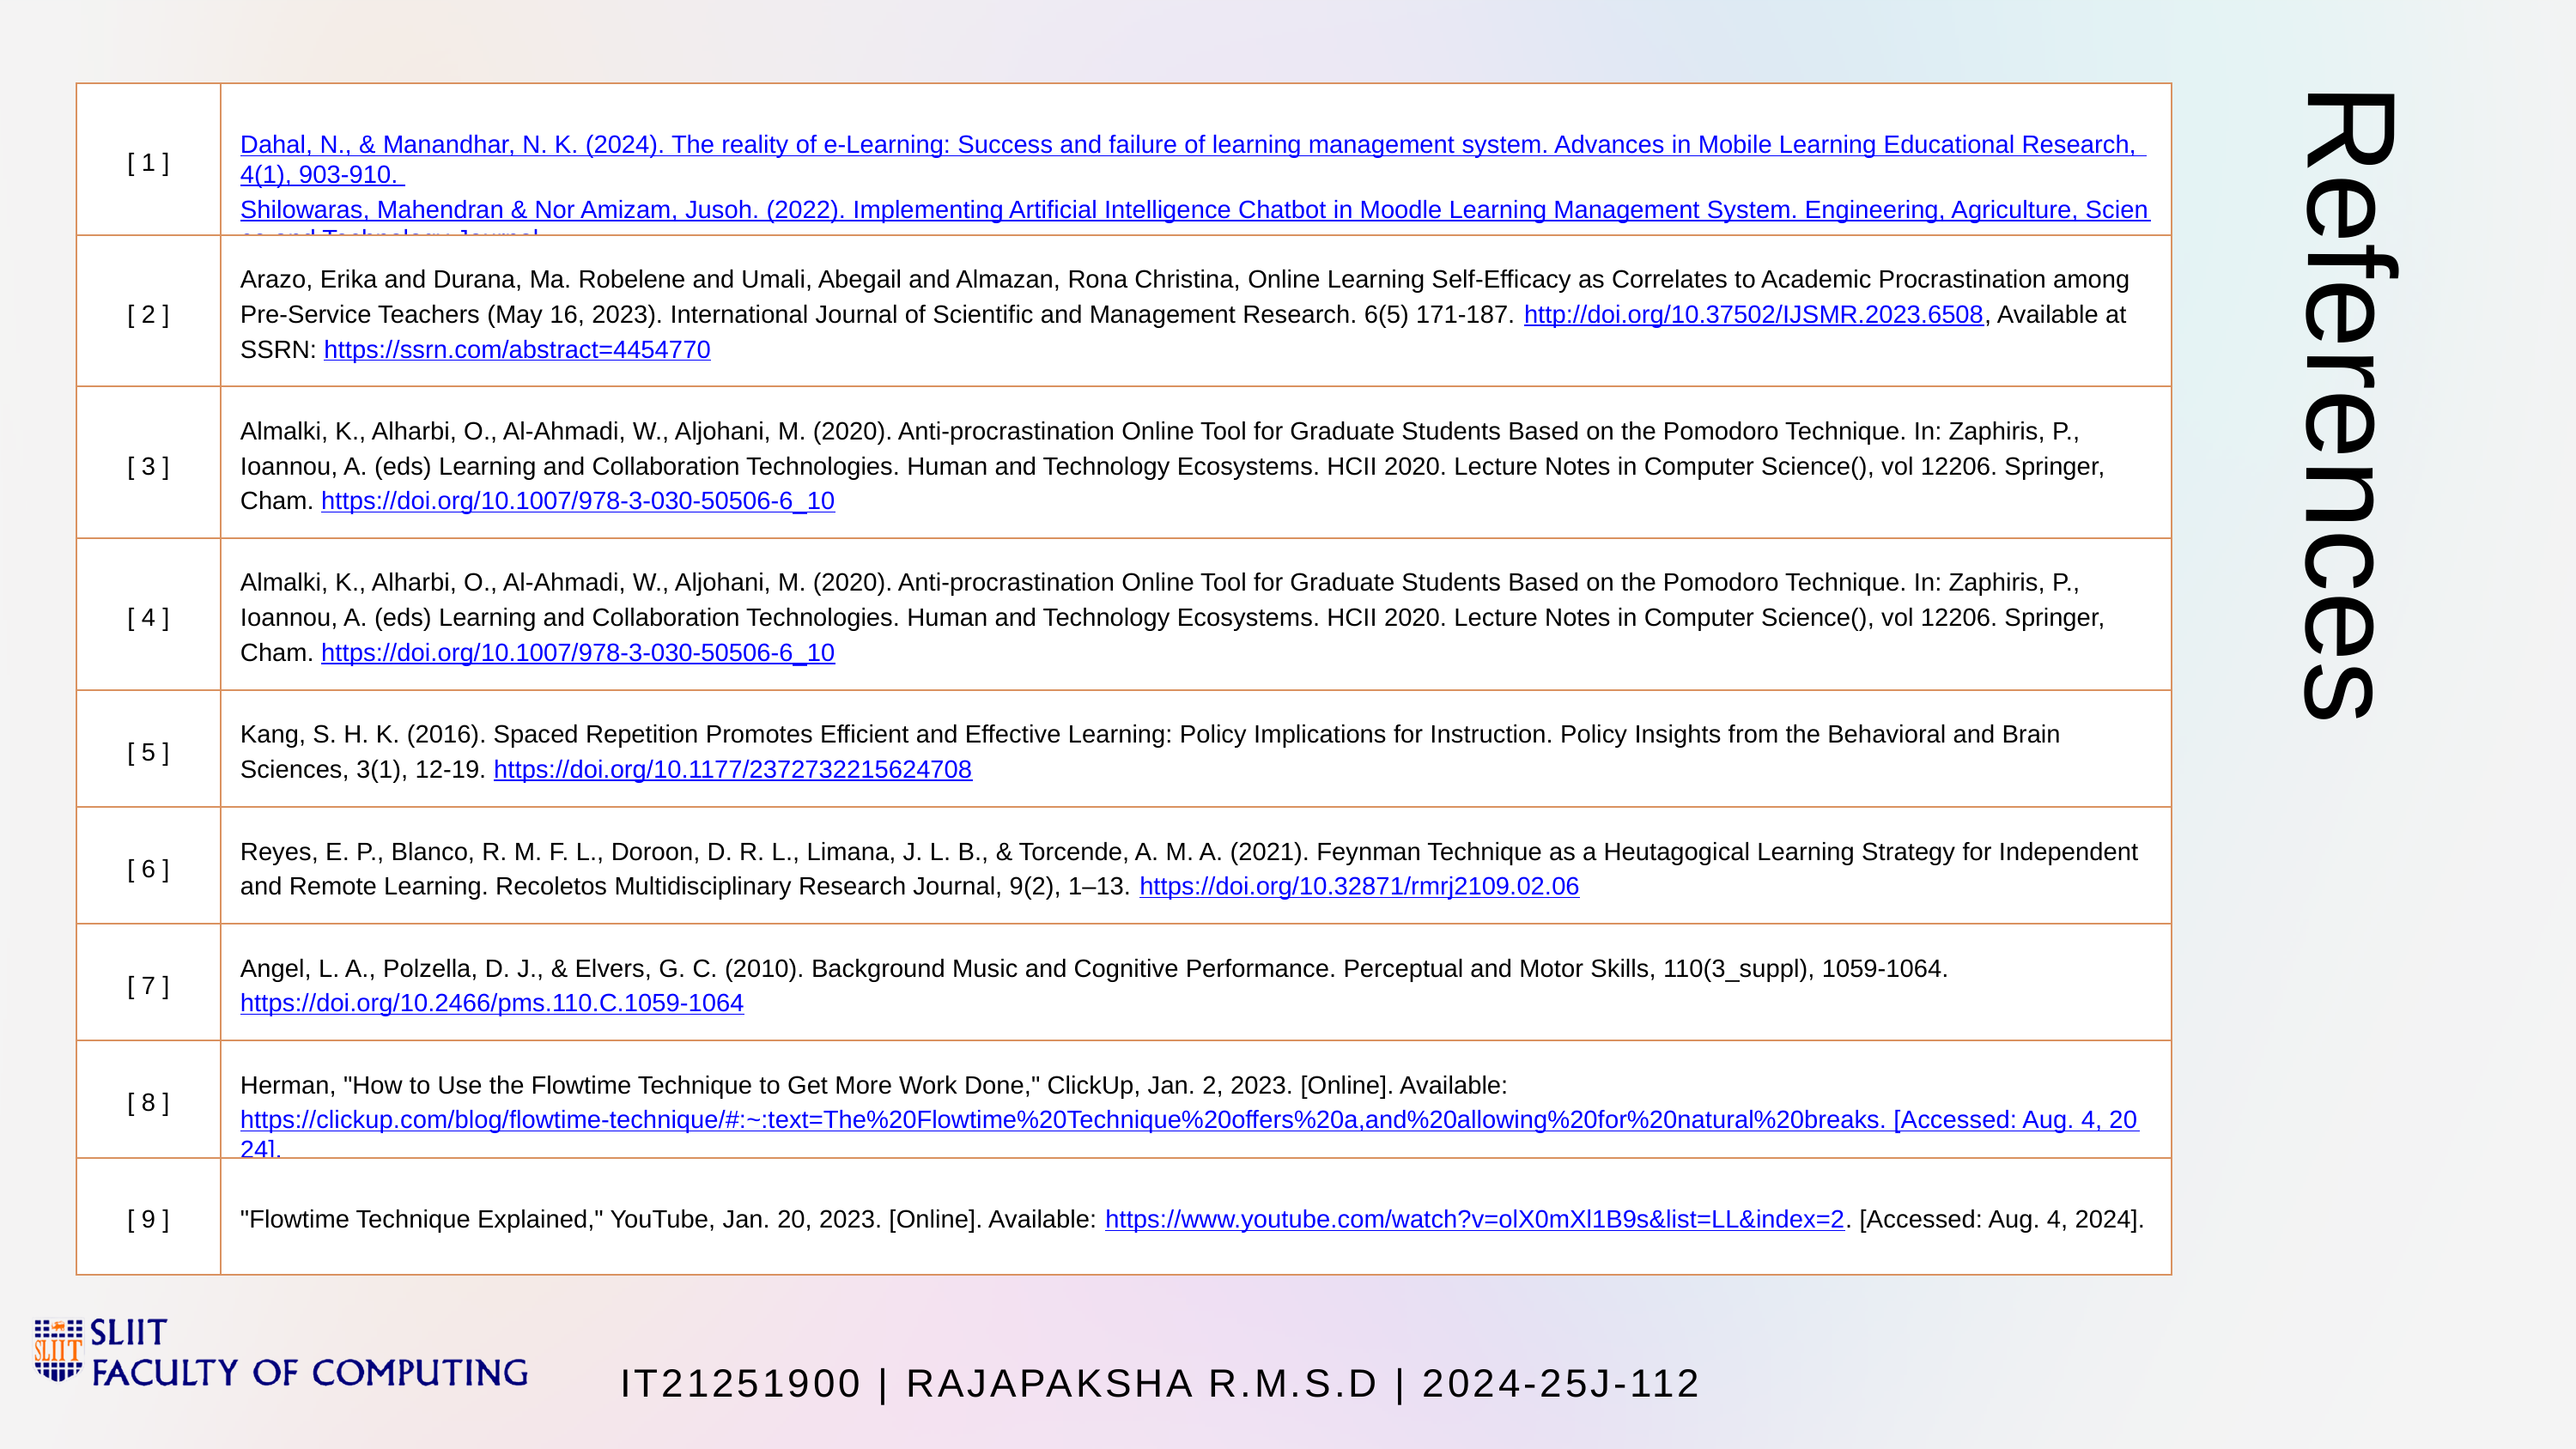

| [ 1 ] | Dahal, N., & Manandhar, N. K. (2024). The reality of e-Learning: Success and failure of learning management system. Advances in Mobile Learning Educational Research, 4(1), 903-910. Shilowaras, Mahendran & Nor Amizam, Jusoh. (2022). Implementing Artificial Intelligence Chatbot in Moodle Learning Management System. Engineering, Agriculture, Science and Technology Journal |
| --- | --- |
| [ 2 ] | Arazo, Erika and Durana, Ma. Robelene and Umali, Abegail and Almazan, Rona Christina, Online Learning Self-Efficacy as Correlates to Academic Procrastination among Pre-Service Teachers (May 16, 2023). International Journal of Scientific and Management Research. 6(5) 171-187. http://doi.org/10.37502/IJSMR.2023.6508, Available at SSRN: https://ssrn.com/abstract=4454770 |
| [ 3 ] | Almalki, K., Alharbi, O., Al-Ahmadi, W., Aljohani, M. (2020). Anti-procrastination Online Tool for Graduate Students Based on the Pomodoro Technique. In: Zaphiris, P., Ioannou, A. (eds) Learning and Collaboration Technologies. Human and Technology Ecosystems. HCII 2020. Lecture Notes in Computer Science(), vol 12206. Springer, Cham. https://doi.org/10.1007/978-3-030-50506-6\_10 |
| [ 4 ] | Almalki, K., Alharbi, O., Al-Ahmadi, W., Aljohani, M. (2020). Anti-procrastination Online Tool for Graduate Students Based on the Pomodoro Technique. In: Zaphiris, P., Ioannou, A. (eds) Learning and Collaboration Technologies. Human and Technology Ecosystems. HCII 2020. Lecture Notes in Computer Science(), vol 12206. Springer, Cham. https://doi.org/10.1007/978-3-030-50506-6\_10 |
| [ 5 ] | Kang, S. H. K. (2016). Spaced Repetition Promotes Efficient and Effective Learning: Policy Implications for Instruction. Policy Insights from the Behavioral and Brain Sciences, 3(1), 12-19. https://doi.org/10.1177/2372732215624708 |
| [ 6 ] | Reyes, E. P., Blanco, R. M. F. L., Doroon, D. R. L., Limana, J. L. B., & Torcende, A. M. A. (2021). Feynman Technique as a Heutagogical Learning Strategy for Independent and Remote Learning. Recoletos Multidisciplinary Research Journal, 9(2), 1–13. https://doi.org/10.32871/rmrj2109.02.06 |
| [ 7 ] | Angel, L. A., Polzella, D. J., & Elvers, G. C. (2010). Background Music and Cognitive Performance. Perceptual and Motor Skills, 110(3\_suppl), 1059-1064. https://doi.org/10.2466/pms.110.C.1059-1064 |
| [ 8 ] | Herman, "How to Use the Flowtime Technique to Get More Work Done," ClickUp, Jan. 2, 2023. [Online]. Available: https://clickup.com/blog/flowtime-technique/#:~:text=The%20Flowtime%20Technique%20offers%20a,and%20allowing%20for%20natural%20breaks. [Accessed: Aug. 4, 2024]. |
| [ 9 ] | "Flowtime Technique Explained," YouTube, Jan. 20, 2023. [Online]. Available: https://www.youtube.com/watch?v=olX0mXl1B9s&list=LL&index=2. [Accessed: Aug. 4, 2024]. |
References

IT21251900 | RAJAPAKSHA R.M.S.D | 2024-25J-112